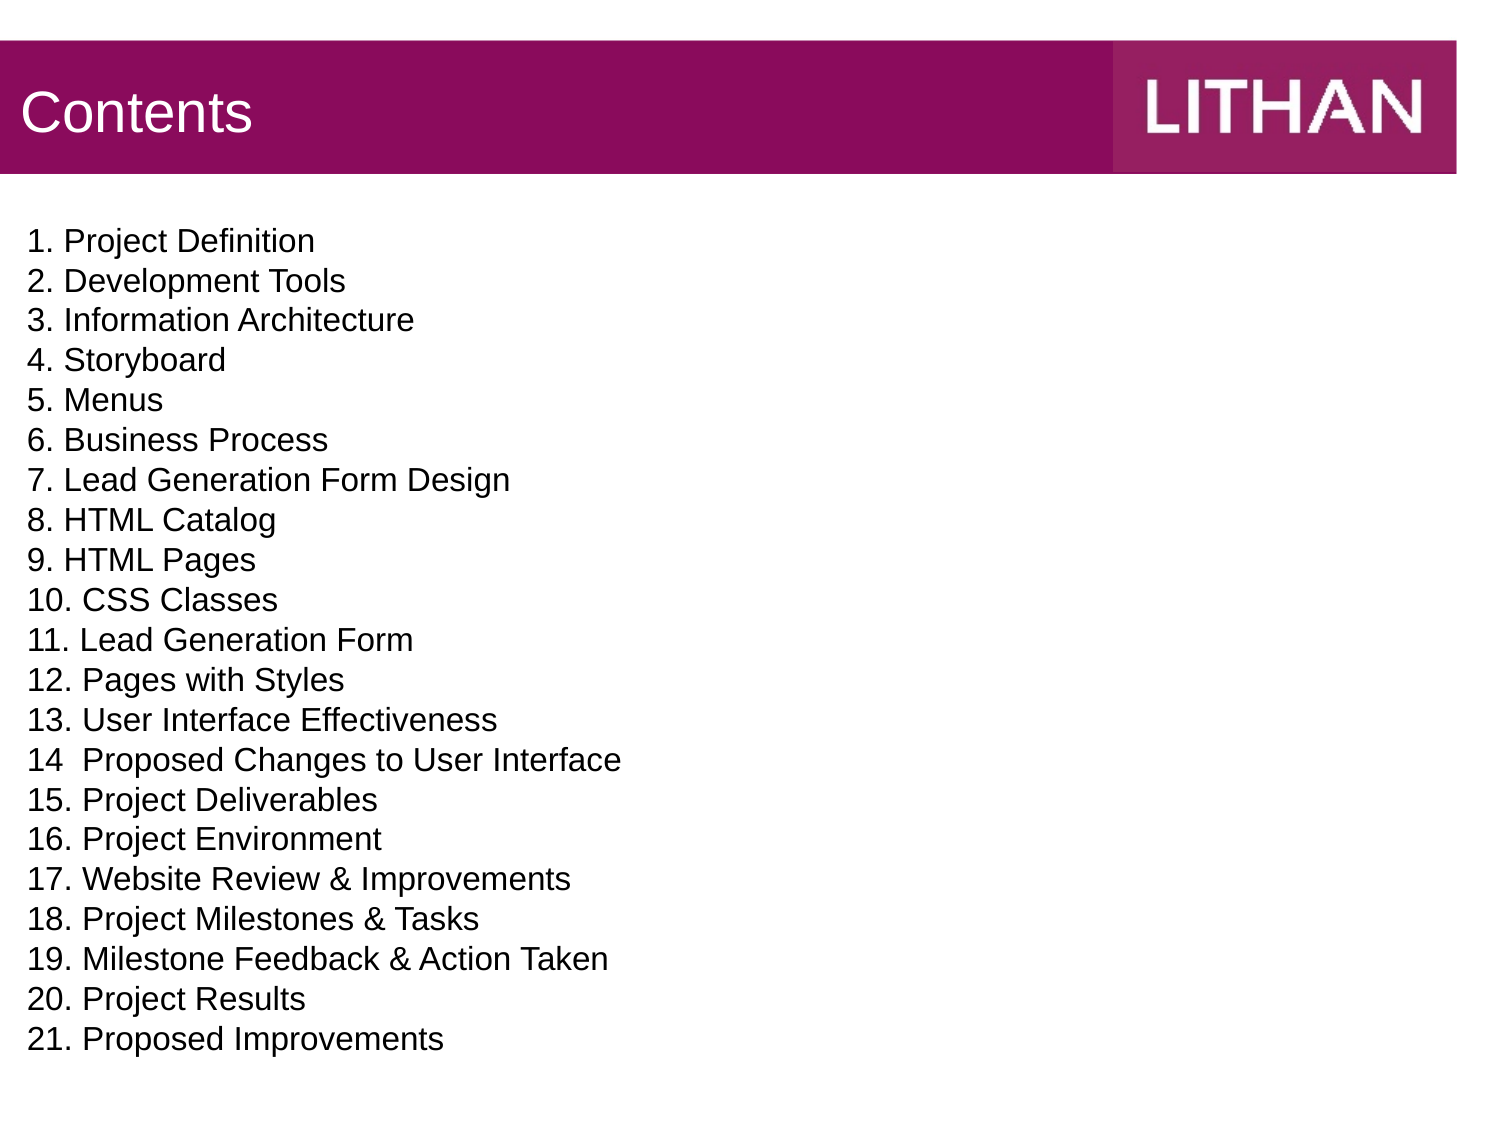

Contents
# Contents
1. Project Definition
2. Development Tools
3. Information Architecture
4. Storyboard
5. Menus
6. Business Process
7. Lead Generation Form Design
8. HTML Catalog
9. HTML Pages
10. CSS Classes
11. Lead Generation Form
12. Pages with Styles
13. User Interface Effectiveness
14  Proposed Changes to User Interface
15. Project Deliverables
16. Project Environment
17. Website Review & Improvements
18. Project Milestones & Tasks
19. Milestone Feedback & Action Taken
20. Project Results
21. Proposed Improvements